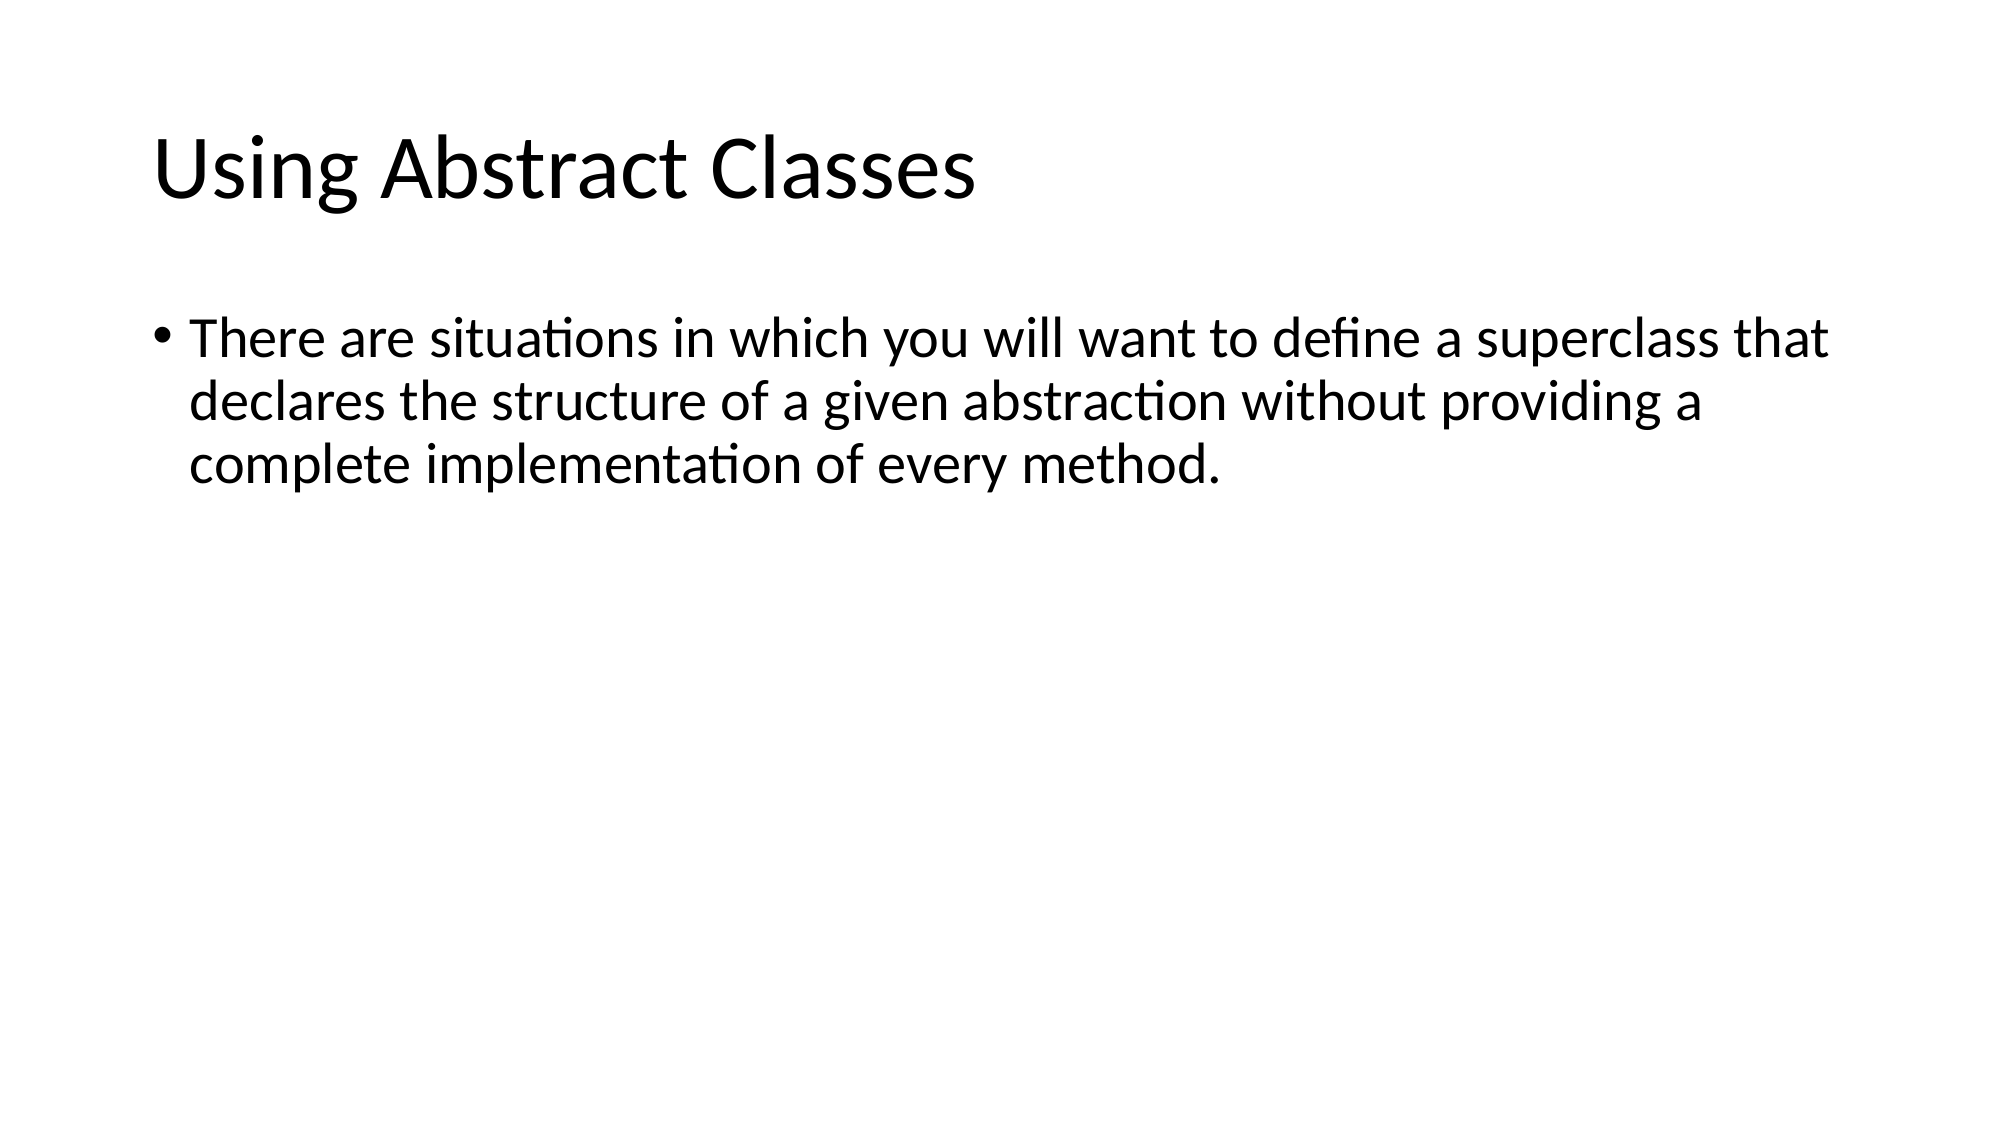

# Using Abstract Classes
There are situations in which you will want to define a superclass that declares the structure of a given abstraction without providing a complete implementation of every method.